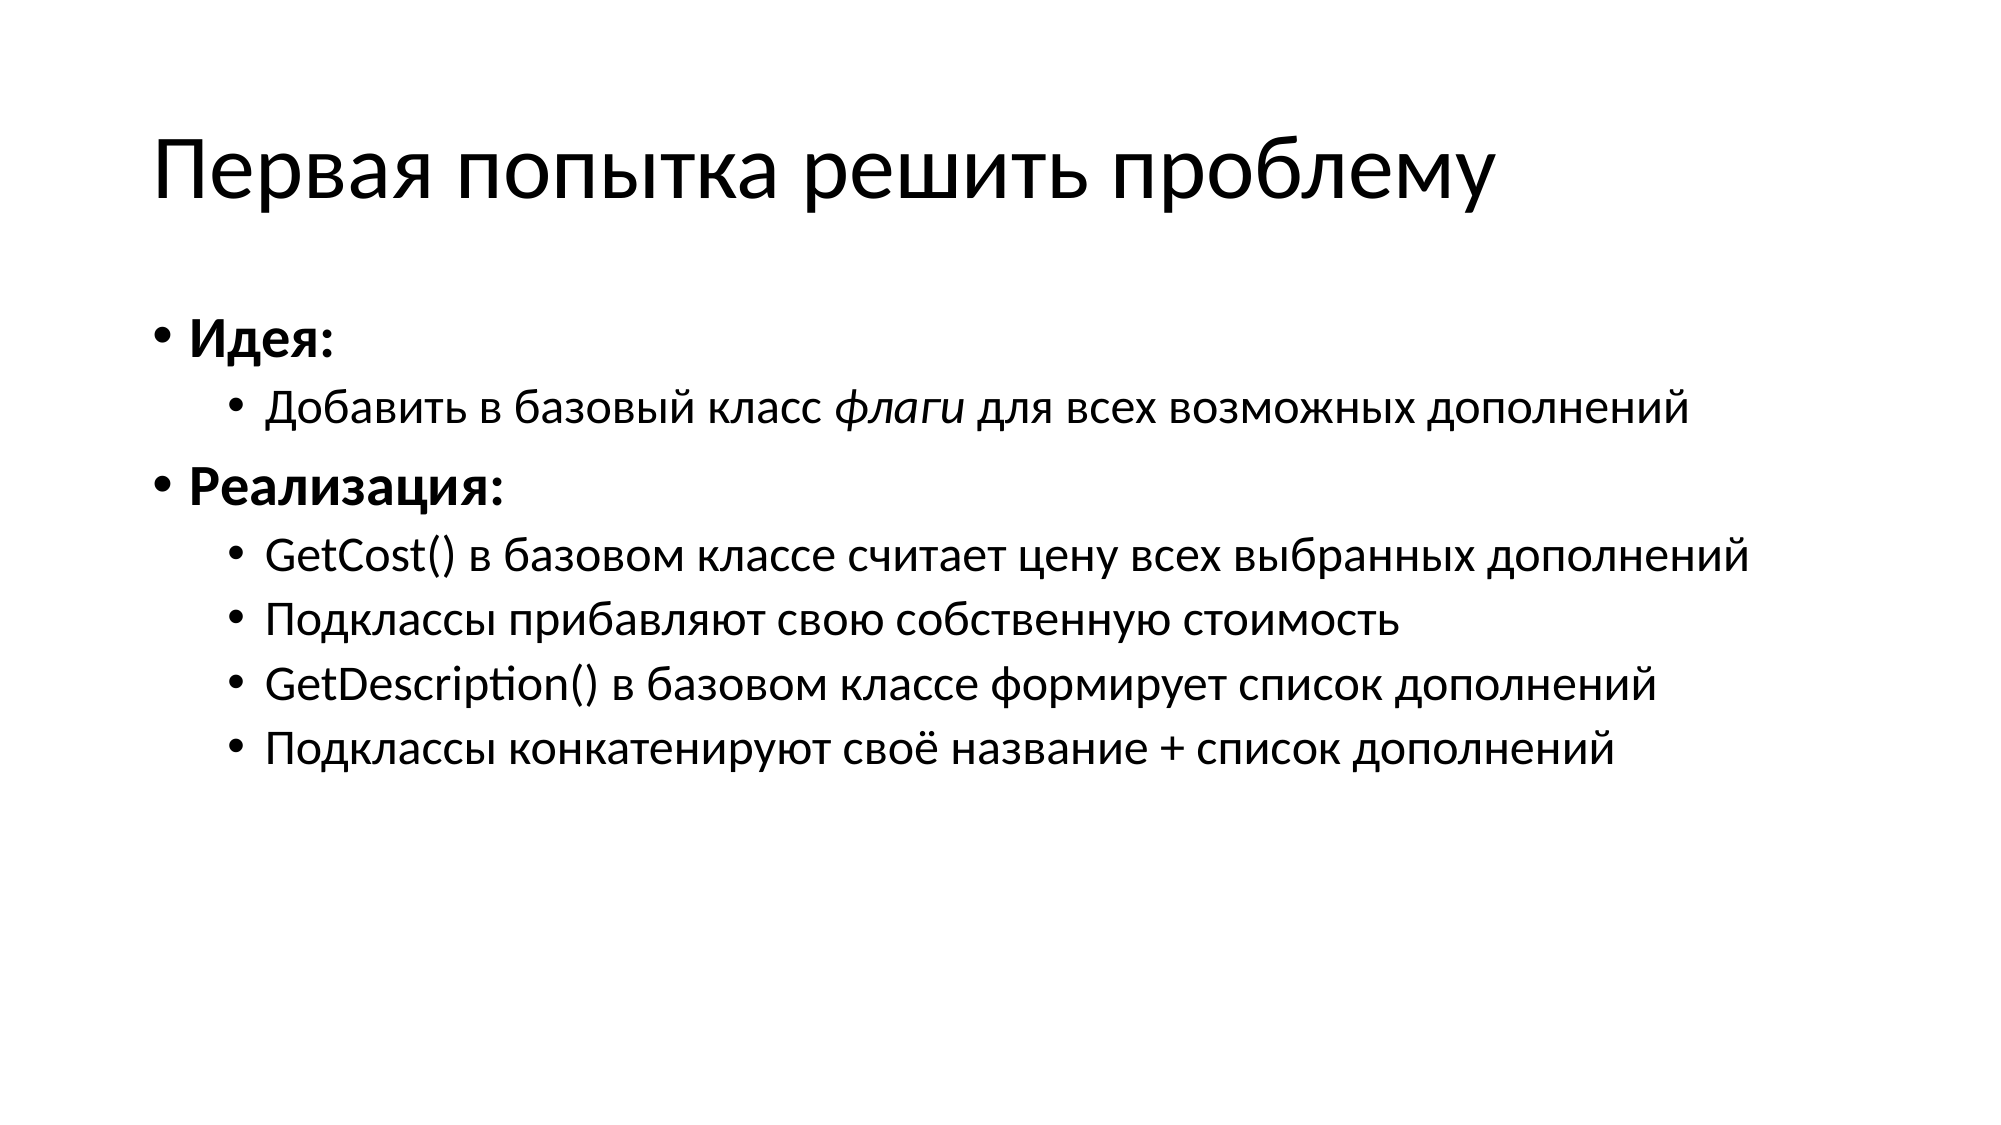

# Первая попытка решить проблему
Идея:
Добавить в базовый класс флаги для всех возможных дополнений
Реализация:
GetCost() в базовом классе считает цену всех выбранных дополнений
Подклассы прибавляют свою собственную стоимость
GetDescription() в базовом классе формирует список дополнений
Подклассы конкатенируют своё название + список дополнений